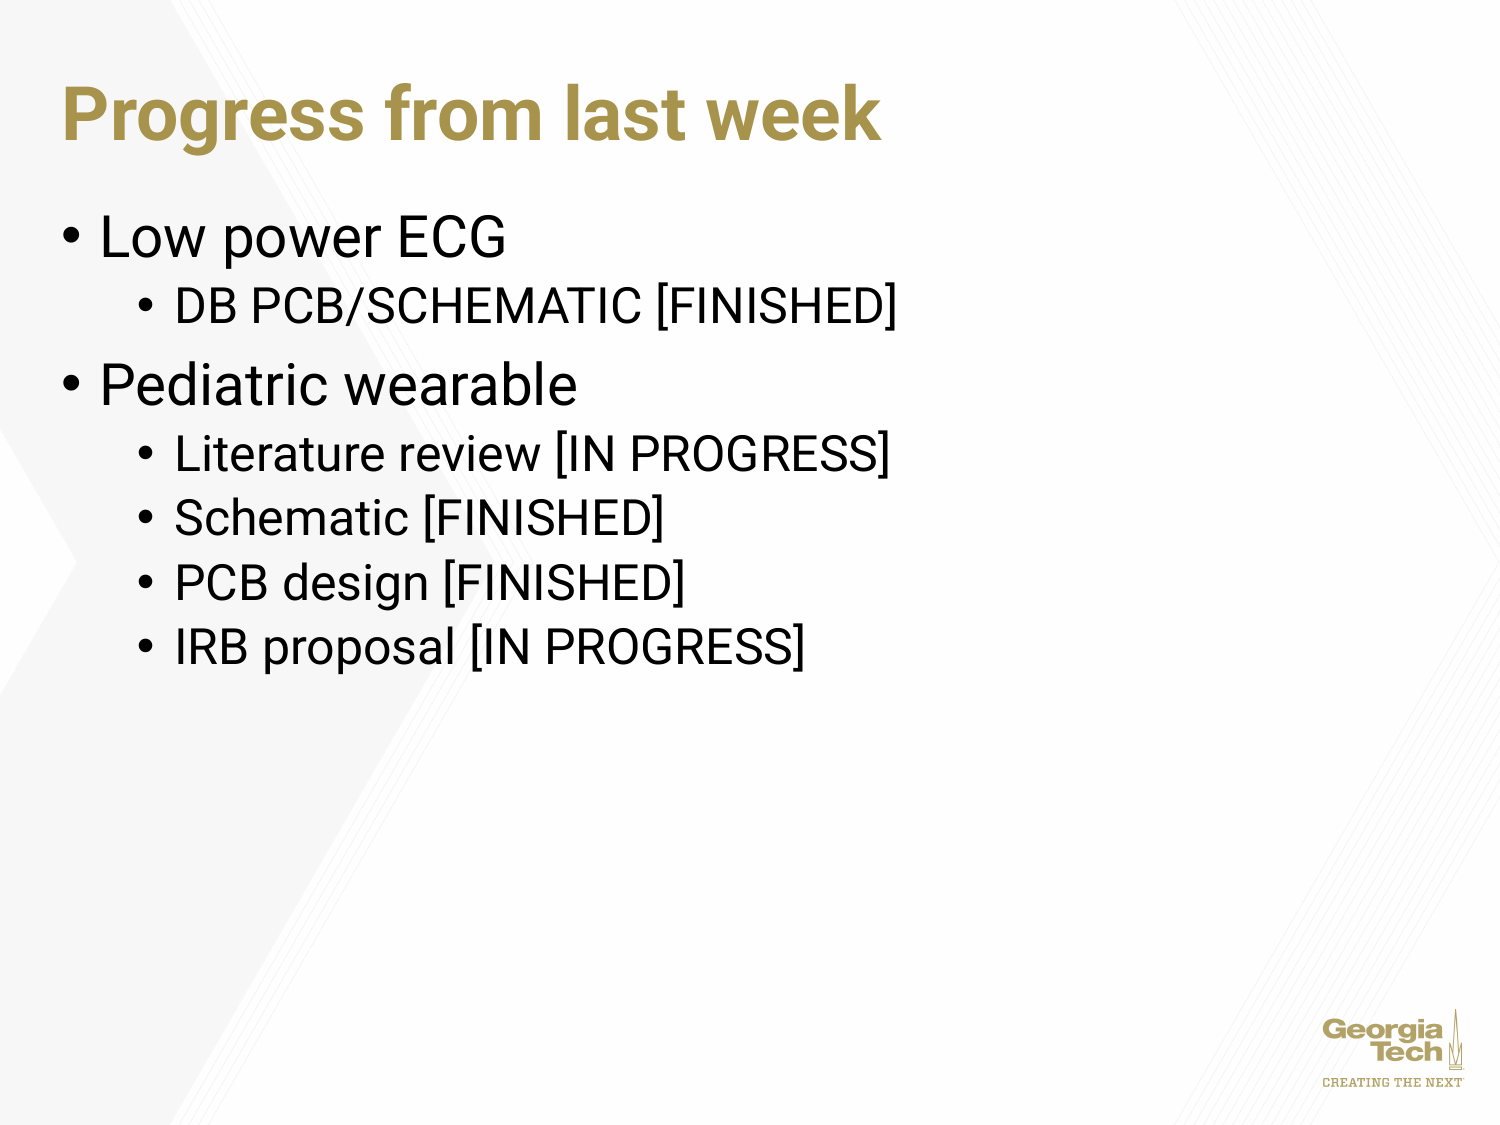

# Progress from last week
Low power ECG
DB PCB/SCHEMATIC [FINISHED]
Pediatric wearable
Literature review [IN PROGRESS]
Schematic [FINISHED]
PCB design [FINISHED]
IRB proposal [IN PROGRESS]